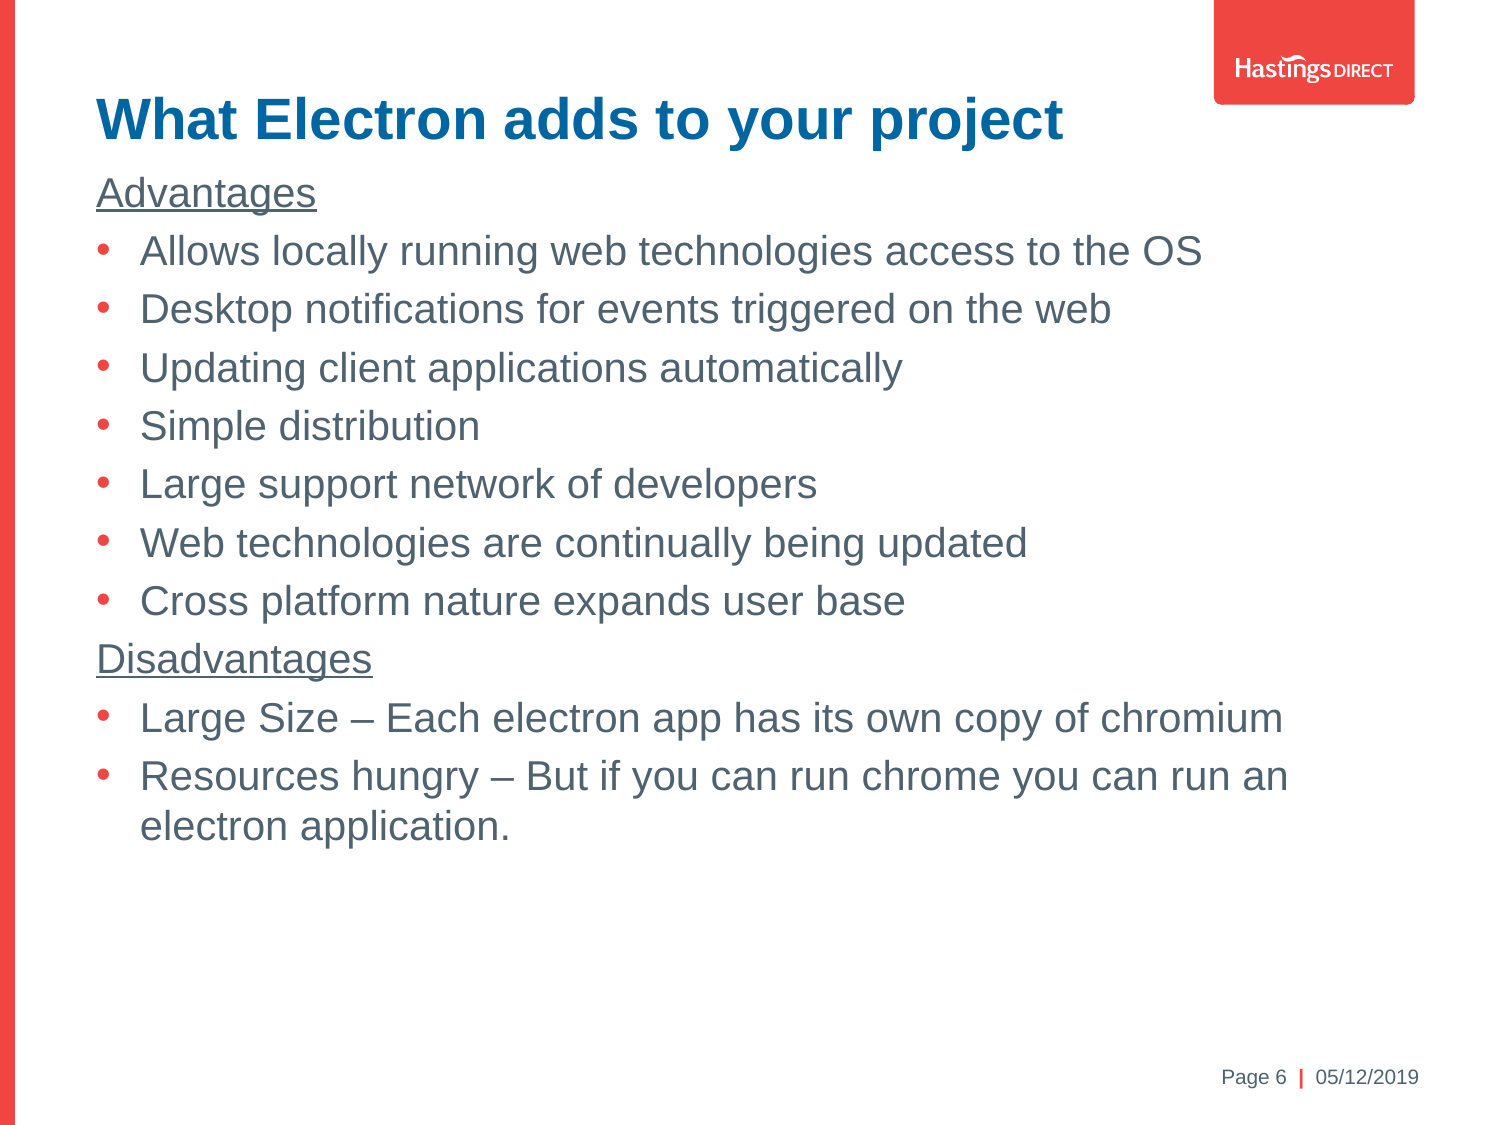

What Electron adds to your project
Advantages
Allows locally running web technologies access to the OS
Desktop notifications for events triggered on the web
Updating client applications automatically
Simple distribution
Large support network of developers
Web technologies are continually being updated
Cross platform nature expands user base
Disadvantages
Large Size – Each electron app has its own copy of chromium
Resources hungry – But if you can run chrome you can run an electron application.